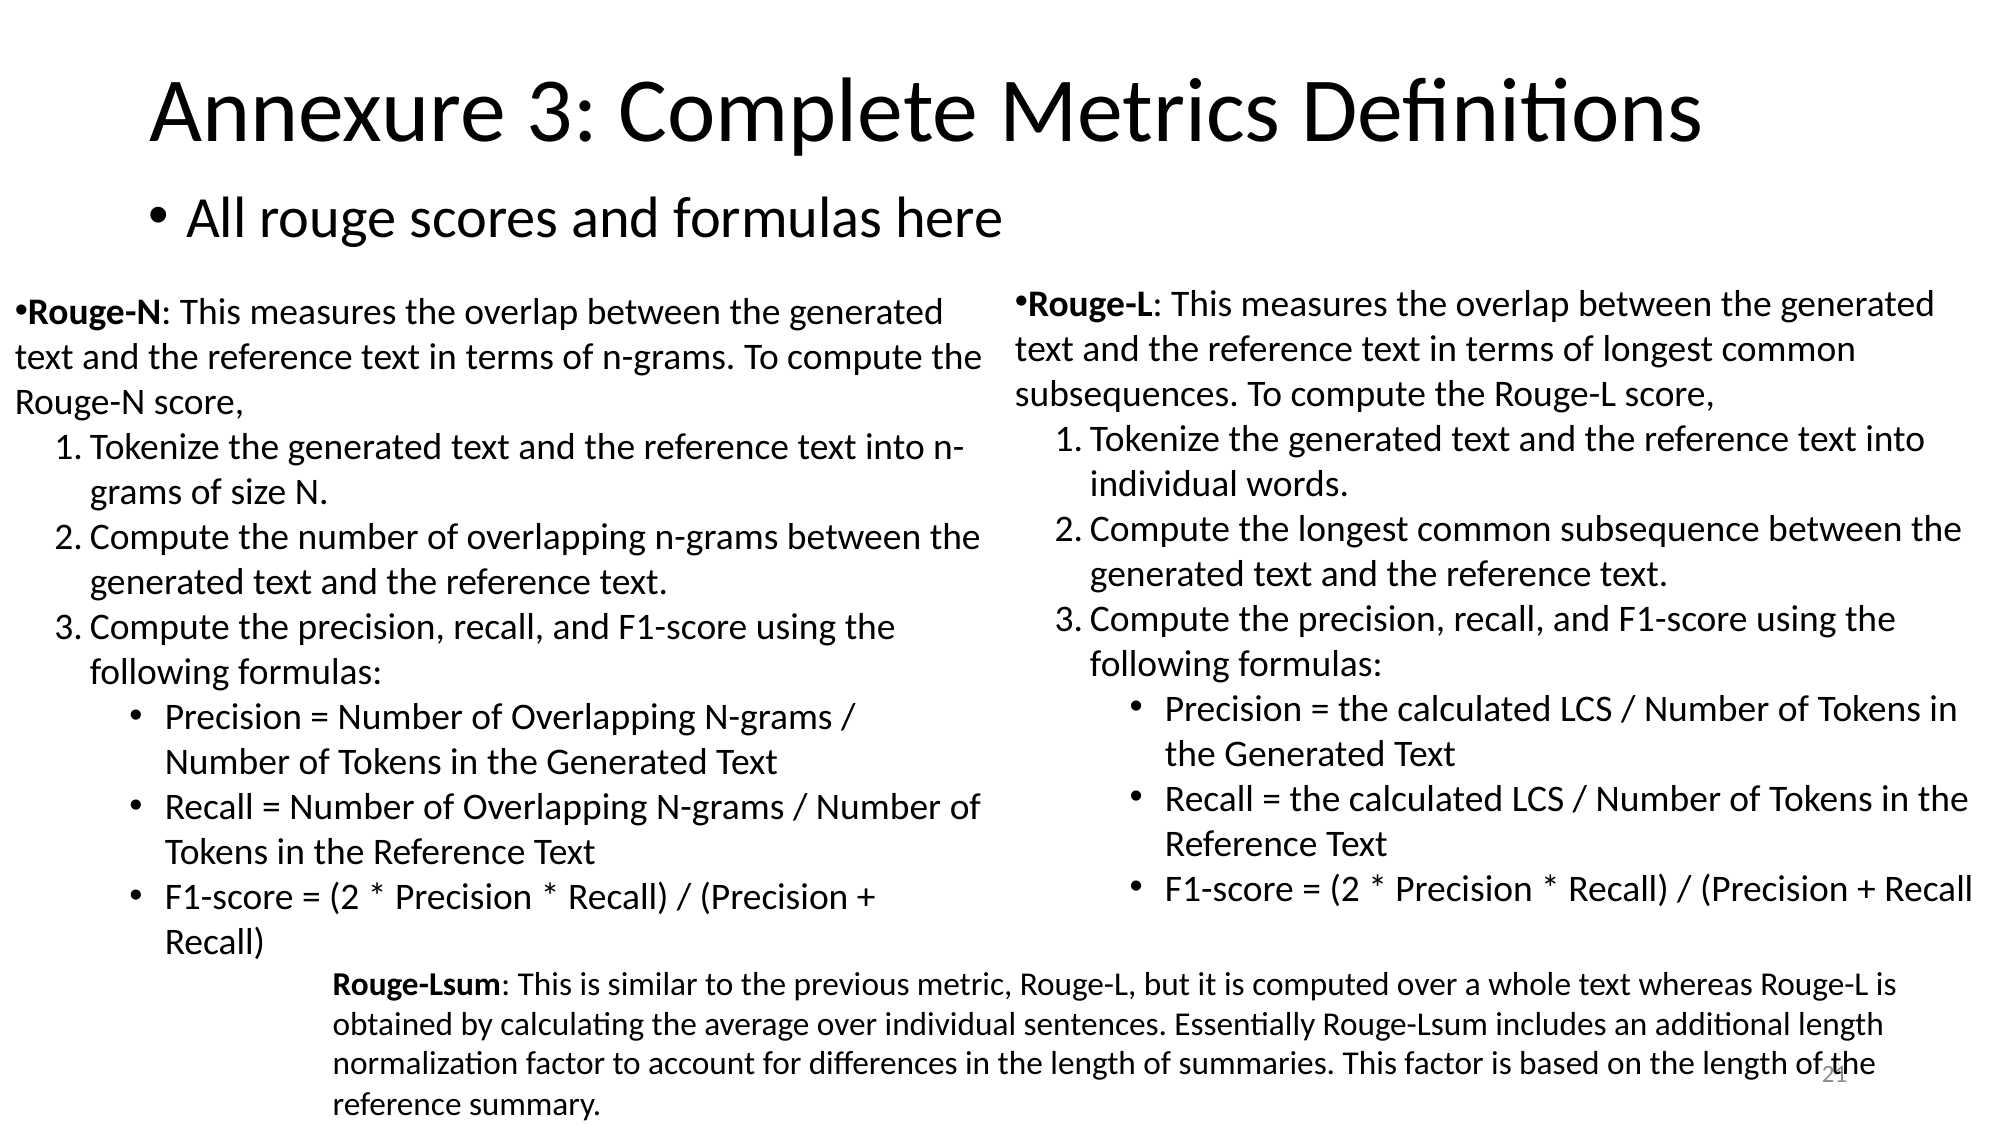

# Annexure 3: Complete Metrics Definitions
All rouge scores and formulas here
Rouge-L: This measures the overlap between the generated text and the reference text in terms of longest common subsequences. To compute the Rouge-L score,
Tokenize the generated text and the reference text into individual words.
Compute the longest common subsequence between the generated text and the reference text.
Compute the precision, recall, and F1-score using the following formulas:
Precision = the calculated LCS / Number of Tokens in the Generated Text
Recall = the calculated LCS / Number of Tokens in the Reference Text
F1-score = (2 * Precision * Recall) / (Precision + Recall
Rouge-N: This measures the overlap between the generated text and the reference text in terms of n-grams. To compute the Rouge-N score,
Tokenize the generated text and the reference text into n-grams of size N.
Compute the number of overlapping n-grams between the generated text and the reference text.
Compute the precision, recall, and F1-score using the following formulas:
Precision = Number of Overlapping N-grams / Number of Tokens in the Generated Text
Recall = Number of Overlapping N-grams / Number of Tokens in the Reference Text
F1-score = (2 * Precision * Recall) / (Precision + Recall)
Rouge-Lsum: This is similar to the previous metric, Rouge-L, but it is computed over a whole text whereas Rouge-L is obtained by calculating the average over individual sentences. Essentially Rouge-Lsum includes an additional length normalization factor to account for differences in the length of summaries. This factor is based on the length of the reference summary.
21